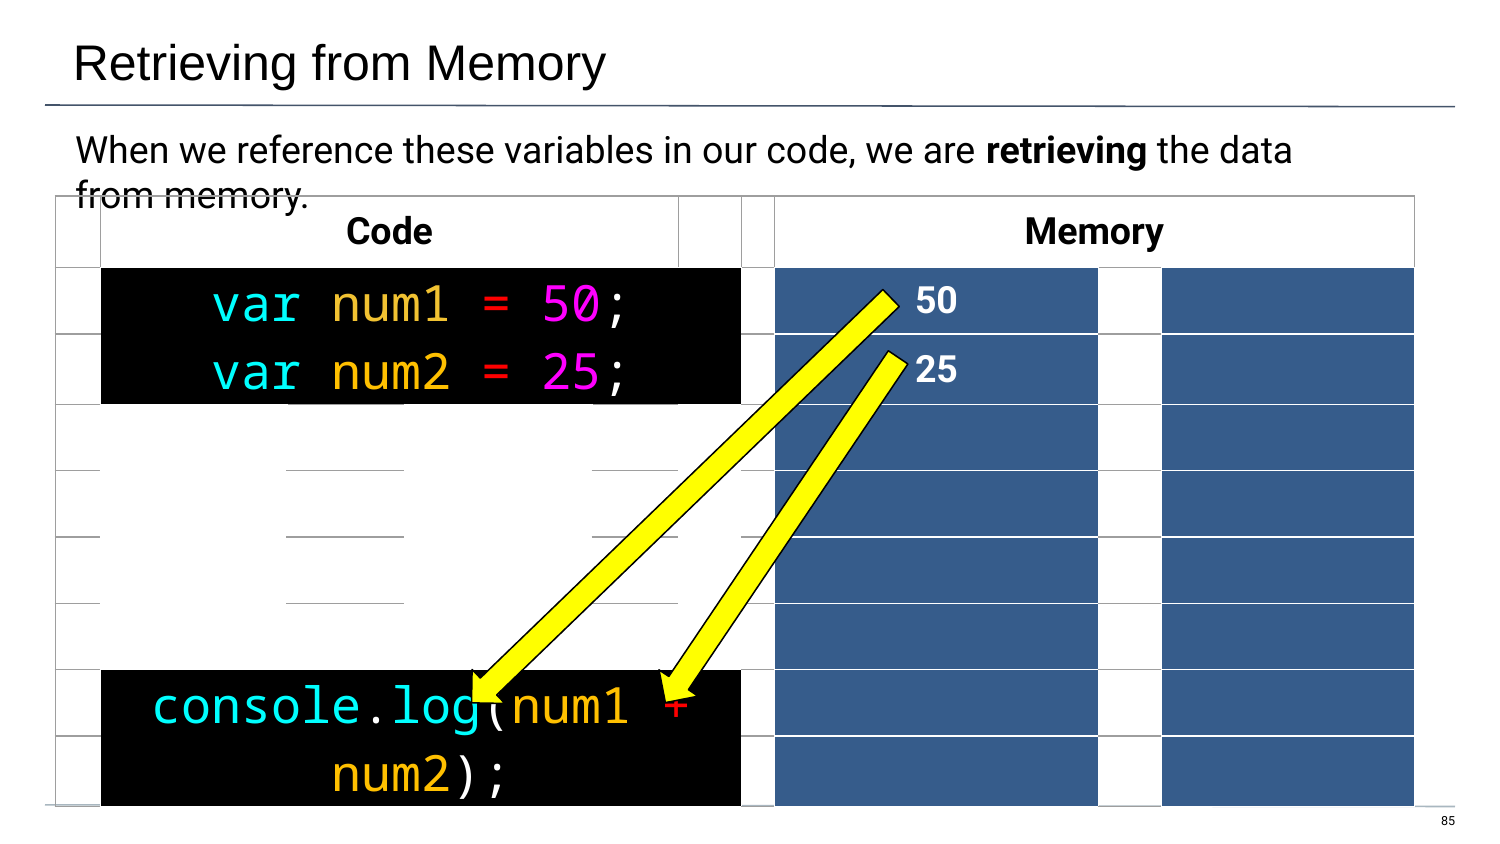

# Retrieving from Memory

When we reference these variables in our code, we are retrieving the data
from memory.
|  | Code |  |  |  |  |  | Memory |  |  |
| --- | --- | --- | --- | --- | --- | --- | --- | --- | --- |
|  | var num1 = 50; var num2 = 25; |  |  |  |  |  | 50 |  |  |
|  |  |  |  |  |  |  | 25 |  |  |
|  |  |  |  |  |  |  |  |  |  |
|  |  |  |  |  |  |  |  |  |  |
|  |  |  |  |  |  |  |  |  |  |
|  |  |  |  |  |  |  |  |  |  |
|  | console.log(num1 + num2); |  |  |  |  |  |  |  |  |
|  |  |  |  |  |  |  |  |  |  |